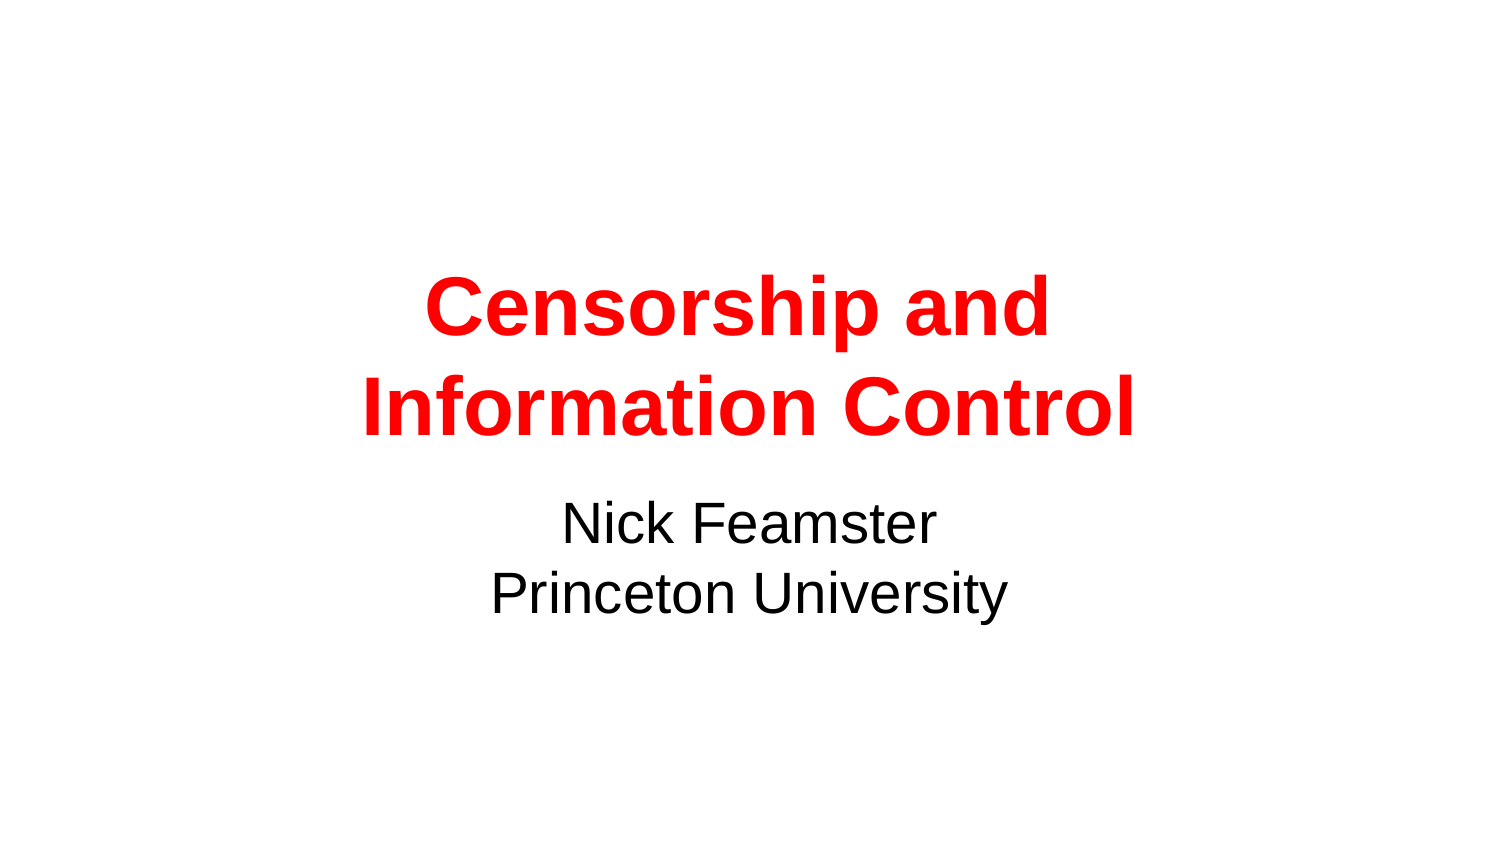

# Censorship and Information Control
Nick Feamster
Princeton University